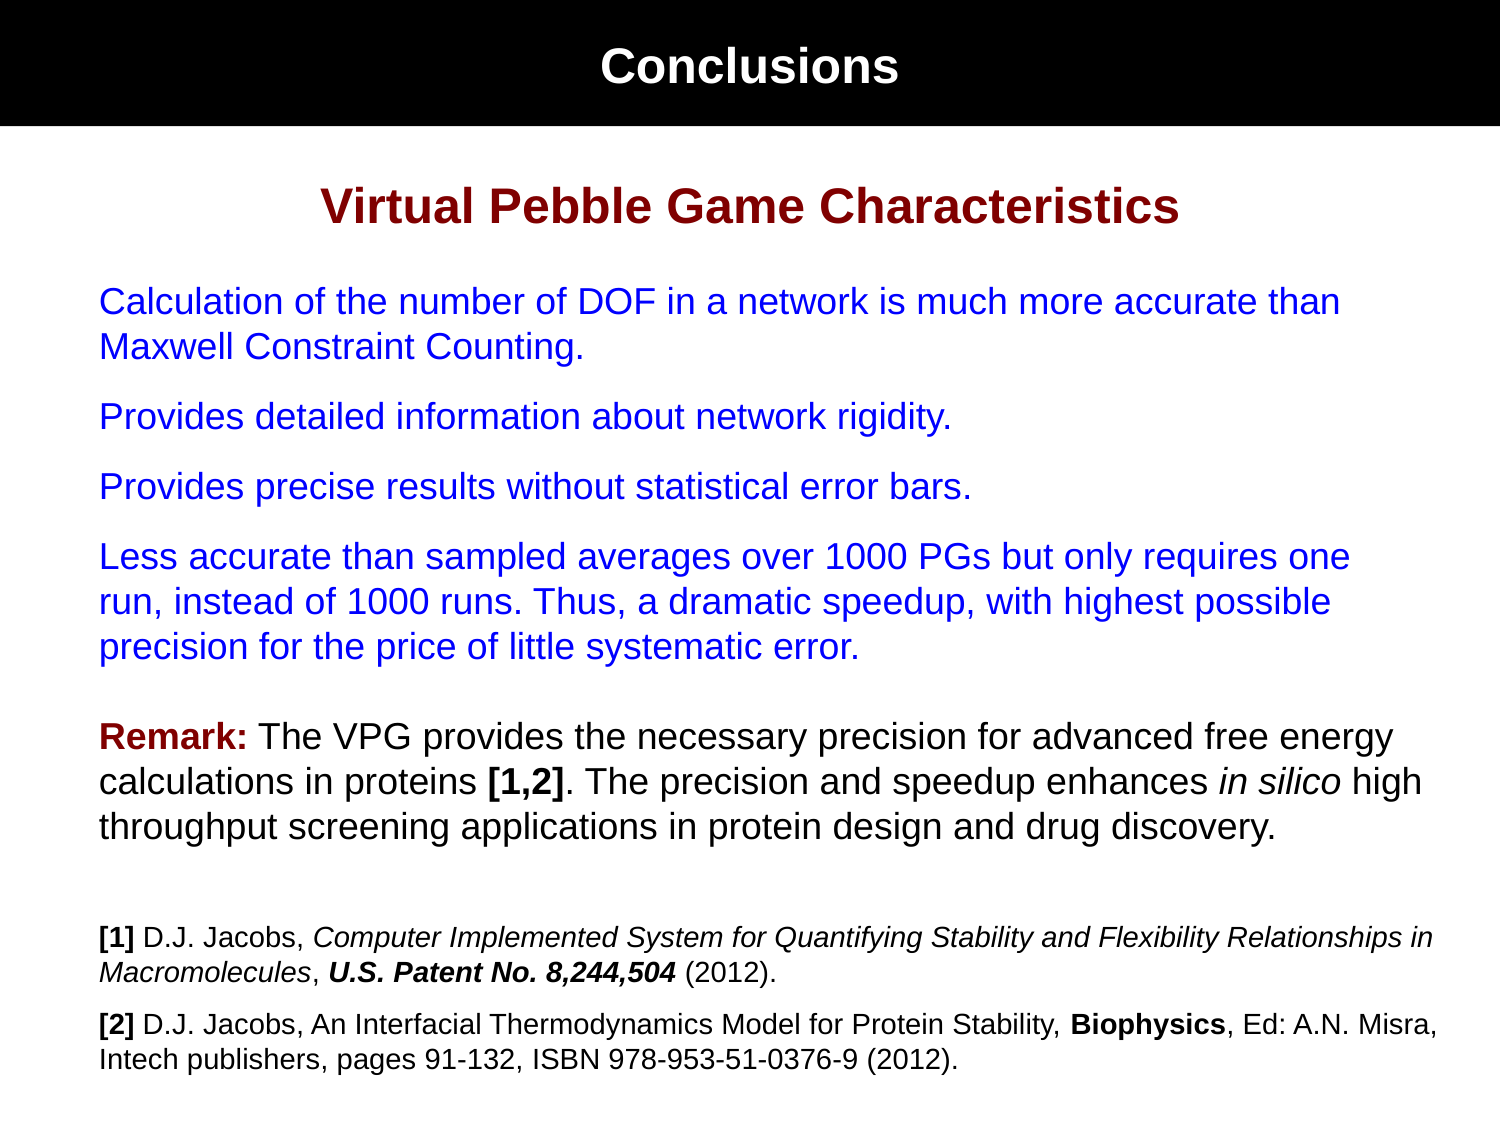

Conclusions
Virtual Pebble Game Characteristics
Calculation of the number of DOF in a network is much more accurate than Maxwell Constraint Counting.
Provides detailed information about network rigidity.
Provides precise results without statistical error bars.
Less accurate than sampled averages over 1000 PGs but only requires one run, instead of 1000 runs. Thus, a dramatic speedup, with highest possible precision for the price of little systematic error.

Remark: The VPG provides the necessary precision for advanced free energy calculations in proteins [1,2]. The precision and speedup enhances in silico high throughput screening applications in protein design and drug discovery.
[1] D.J. Jacobs, Computer Implemented System for Quantifying Stability and Flexibility Relationships in Macromolecules, U.S. Patent No. 8,244,504 (2012).
[2] D.J. Jacobs, An Interfacial Thermodynamics Model for Protein Stability, Biophysics, Ed: A.N. Misra, Intech publishers, pages 91-132, ISBN 978-953-51-0376-9 (2012).